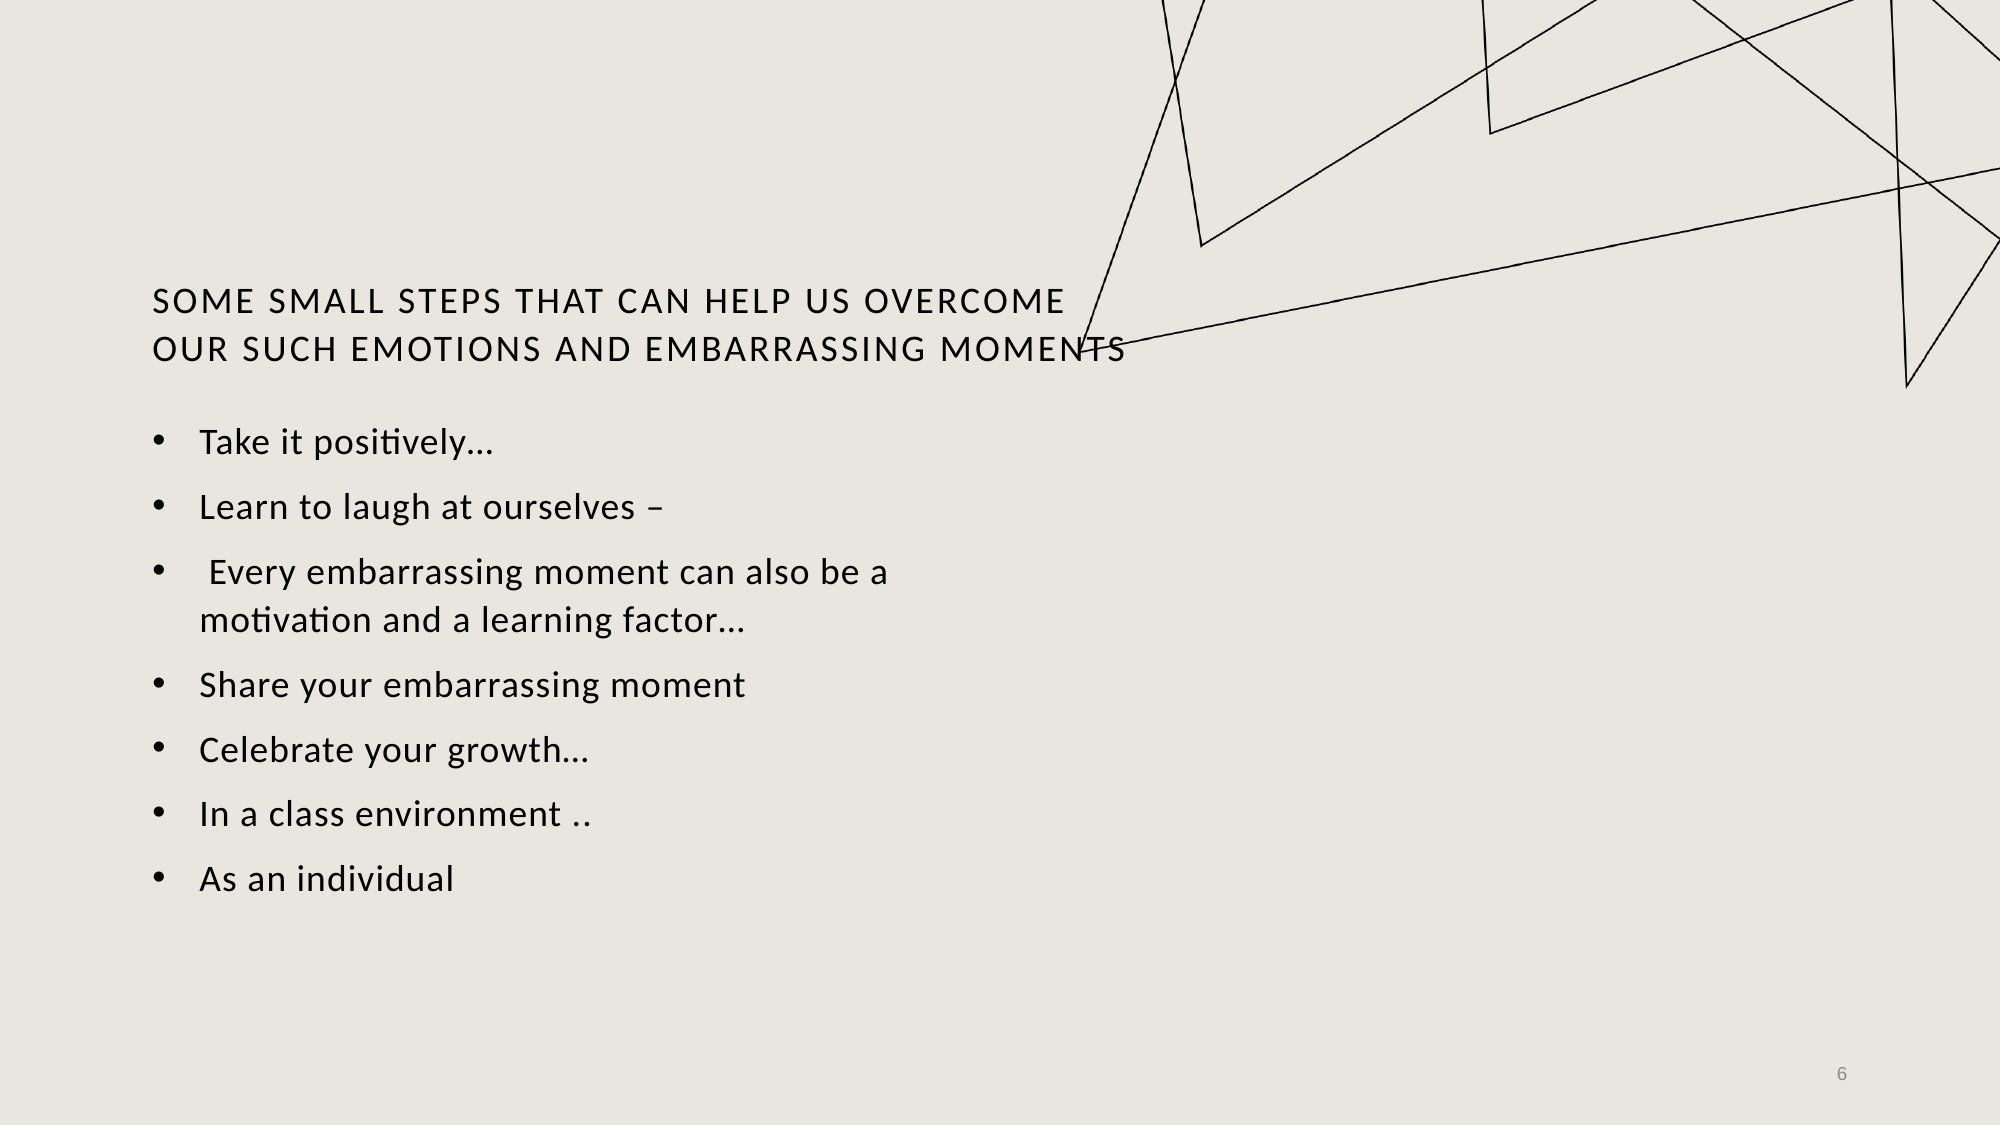

# Some small steps that can help us overcome our such EMOTIONS and embarrassing MOMENTS
Take it positively…
Learn to laugh at ourselves –
 Every embarrassing moment can also be a motivation and a learning factor…
Share your embarrassing moment
Celebrate your growth…
In a class environment ..
As an individual

6